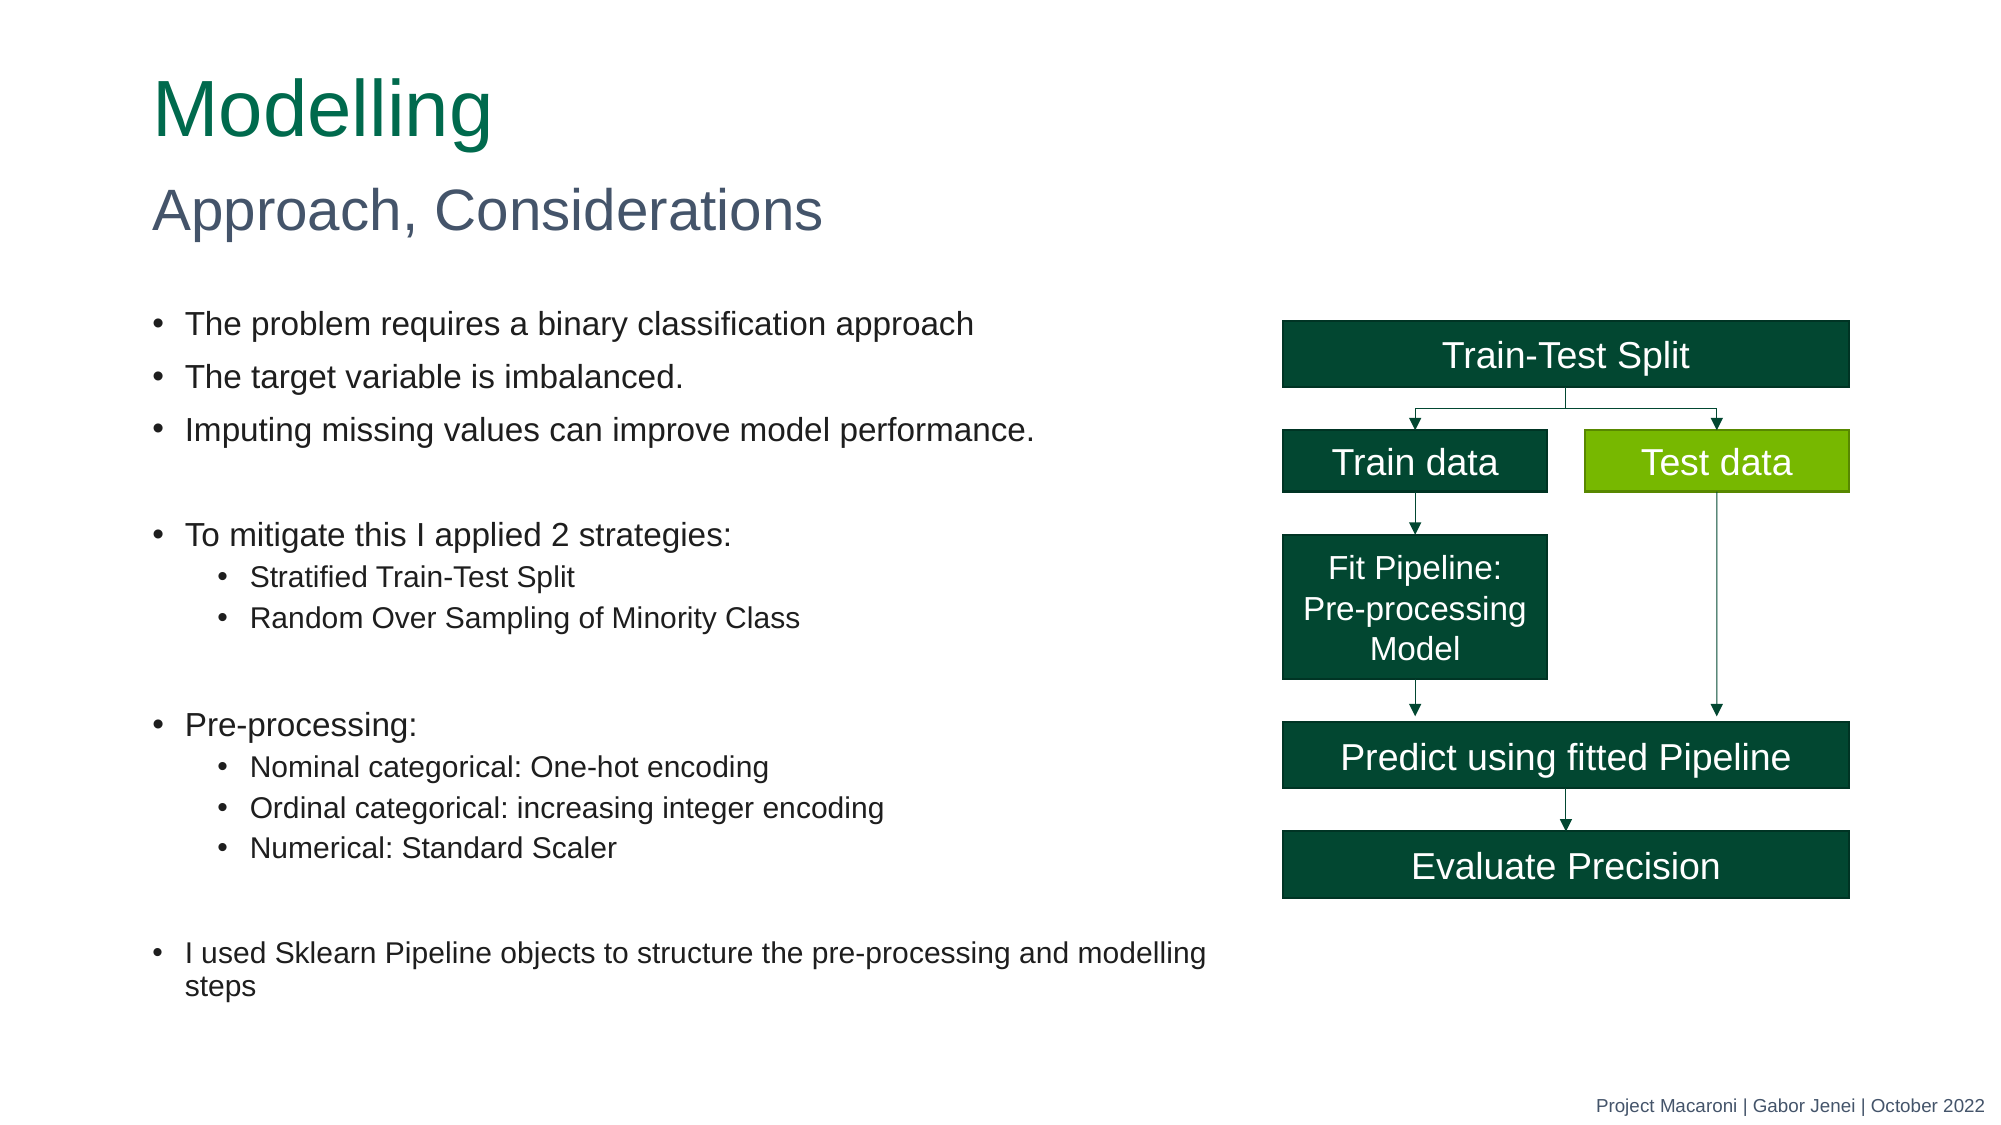

# Modelling
Approach, Considerations
The problem requires a binary classification approach
The target variable is imbalanced.
Imputing missing values can improve model performance.

To mitigate this I applied 2 strategies:
Stratified Train-Test Split
Random Over Sampling of Minority Class

Pre-processing:
Nominal categorical: One-hot encoding
Ordinal categorical: increasing integer encoding
Numerical: Standard Scaler

I used Sklearn Pipeline objects to structure the pre-processing and modelling steps
Train-Test Split
Train data
Test data
Fit Pipeline:
Pre-processing
Model
Predict using fitted Pipeline
Evaluate Precision
Project Macaroni | Gabor Jenei | October 2022